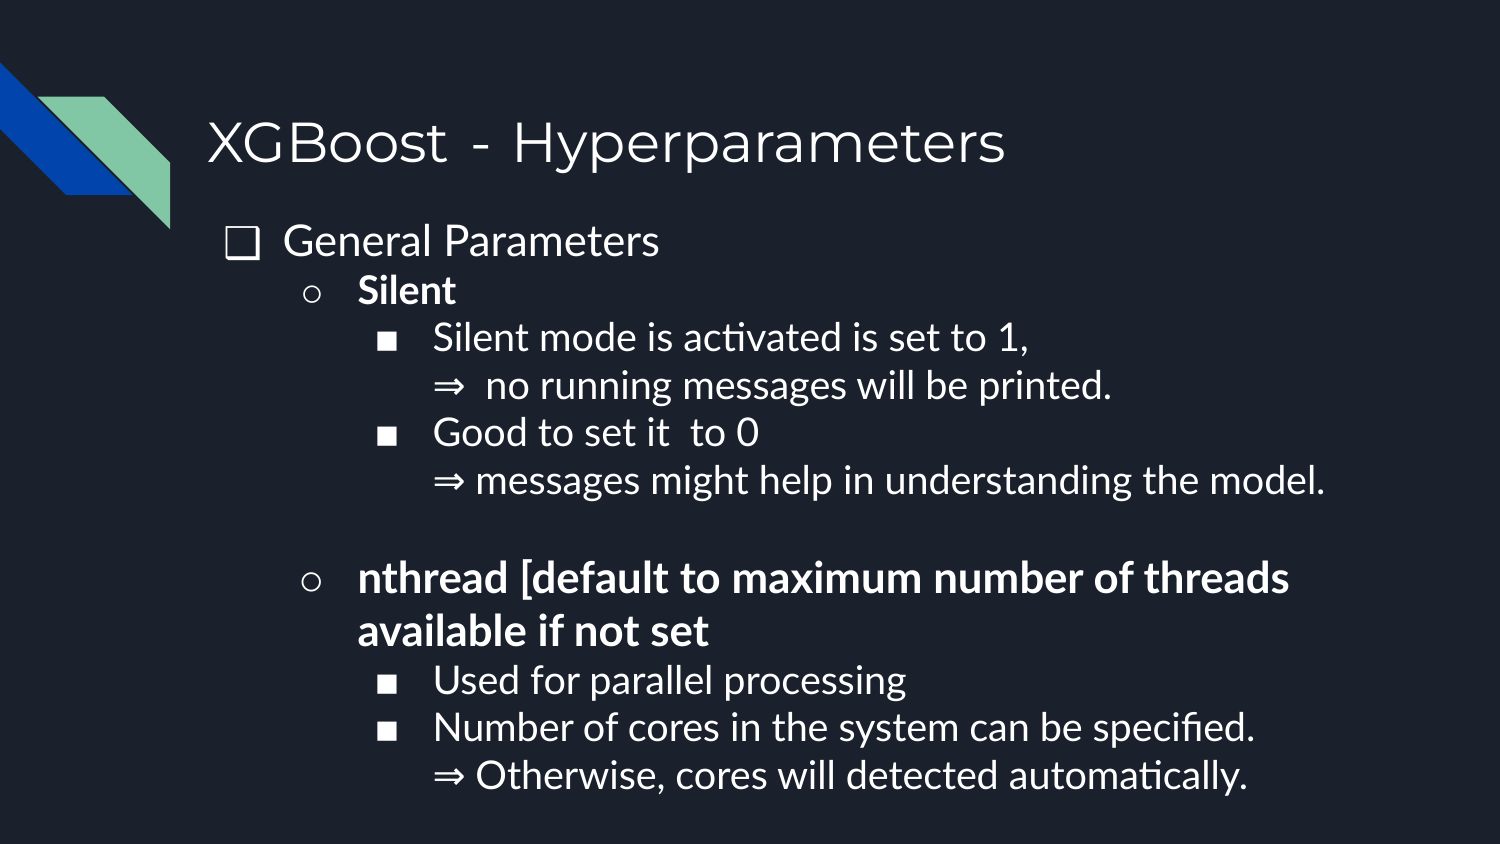

# XGBoost - Hyperparameters
General Parameters
Silent
Silent mode is activated is set to 1,
⇒  no running messages will be printed.
Good to set it  to 0
⇒ messages might help in understanding the model.
nthread [default to maximum number of threads available if not set
Used for parallel processing
Number of cores in the system can be specified.
⇒ Otherwise, cores will detected automatically.